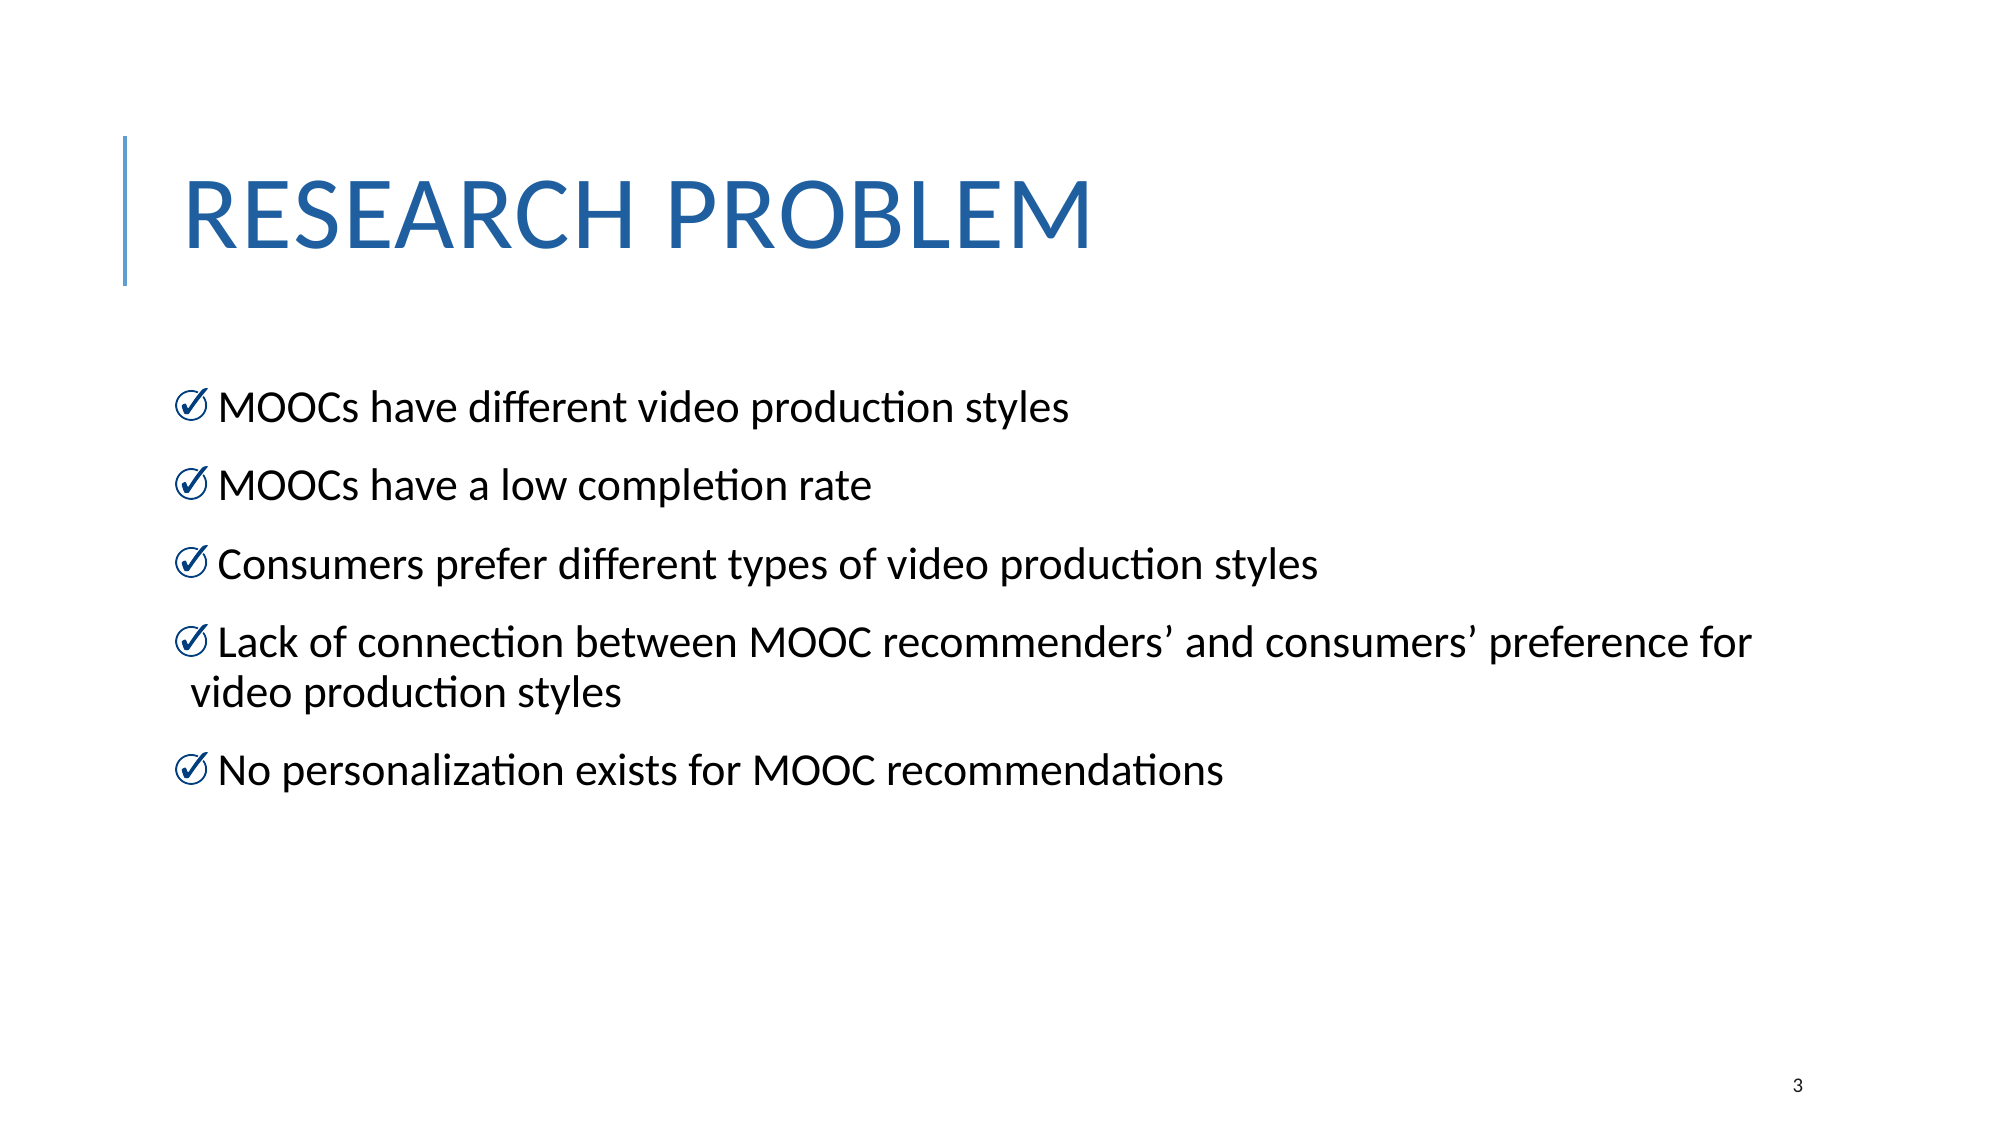

# Research Problem
 MOOCs have different video production styles
 MOOCs have a low completion rate
 Consumers prefer different types of video production styles
 Lack of connection between MOOC recommenders’ and consumers’ preference for video production styles
 No personalization exists for MOOC recommendations

3